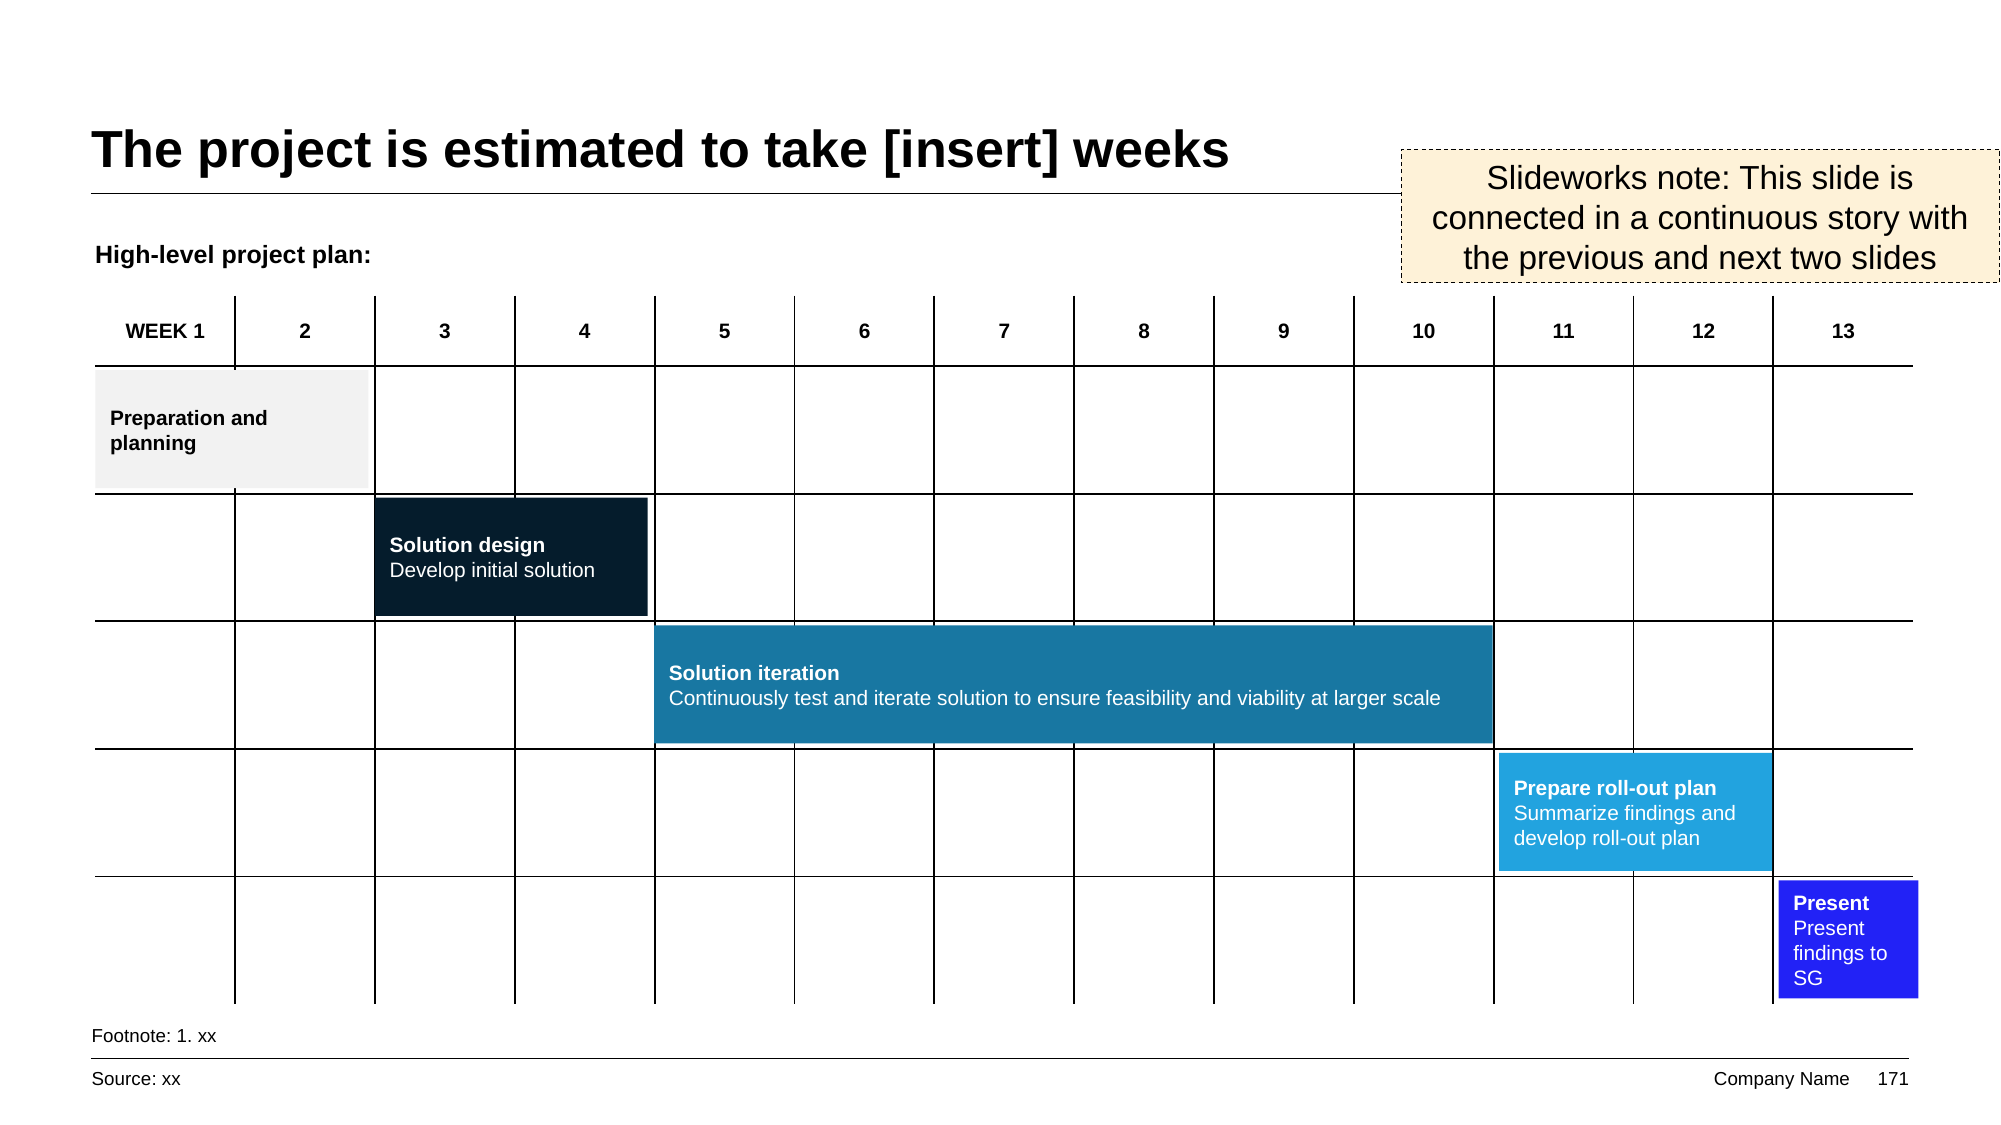

# The project is estimated to take [insert] weeks
Slideworks note: This slide is connected in a continuous story with the previous and next two slides
High-level project plan:
| WEEK 1 | 2 | 3 | 4 | 5 | 6 | 7 | 8 | 9 | 10 | 11 | 12 | 13 |
| --- | --- | --- | --- | --- | --- | --- | --- | --- | --- | --- | --- | --- |
|  |  |  |  |  |  |  |  |  |  |  |  |  |
|  |  |  |  |  |  |  |  |  |  |  |  |  |
|  |  |  |  |  |  |  |  |  |  |  |  |  |
|  |  |  |  |  |  |  |  |  |  |  |  |  |
|  |  |  |  |  |  |  |  |  |  |  |  |  |
Preparation and planning
Solution design
Develop initial solution
Solution iteration
Continuously test and iterate solution to ensure feasibility and viability at larger scale
Prepare roll-out plan
Summarize findings and develop roll-out plan
Present
Present findings to SG
Footnote: 1. xx
Source: xx